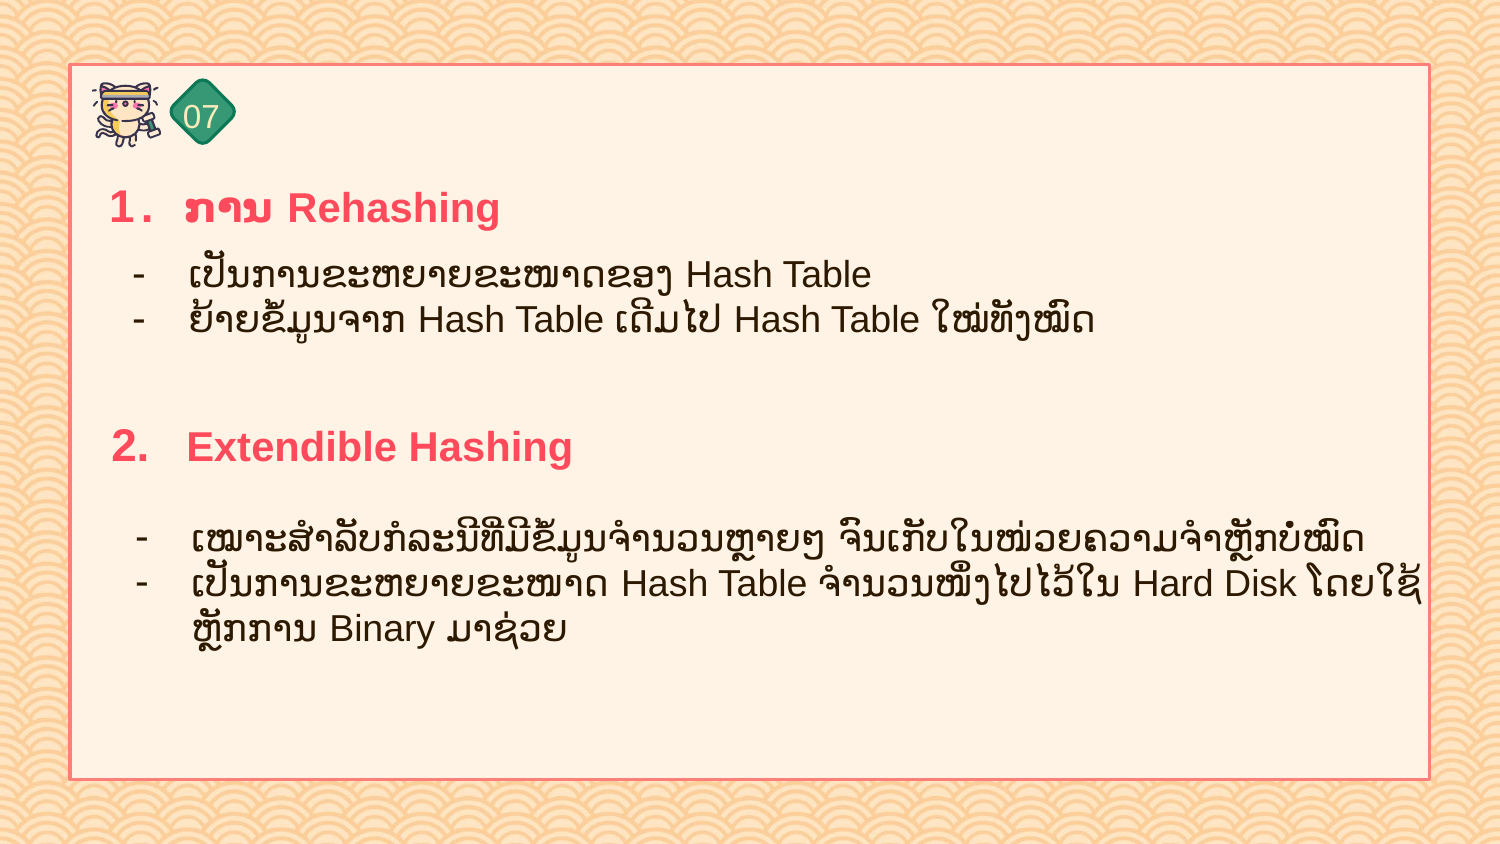

07
# ການ Rehashing
ເປັນການຂະຫຍາຍຂະໜາດຂອງ Hash Table
ຍ້າຍຂໍ້ມູນຈາກ Hash Table ເດີມໄປ Hash Table ໃໝ່ທັງໝົດ
Extendible Hashing
ເໝາະສຳລັບກໍລະນີທີ່ມີຂໍ້ມູນຈຳນວນຫຼາຍໆ ຈົນເກັບໃນໜ່ວຍຄວາມຈຳຫຼັກບໍ່ໝົດ
ເປັນການຂະຫຍາຍຂະໜາດ Hash Table ຈຳນວນໜຶ່ງໄປໄວ້ໃນ Hard Disk ໂດຍໃຊ້ຫຼັກການ Binary ມາຊ່ວຍ